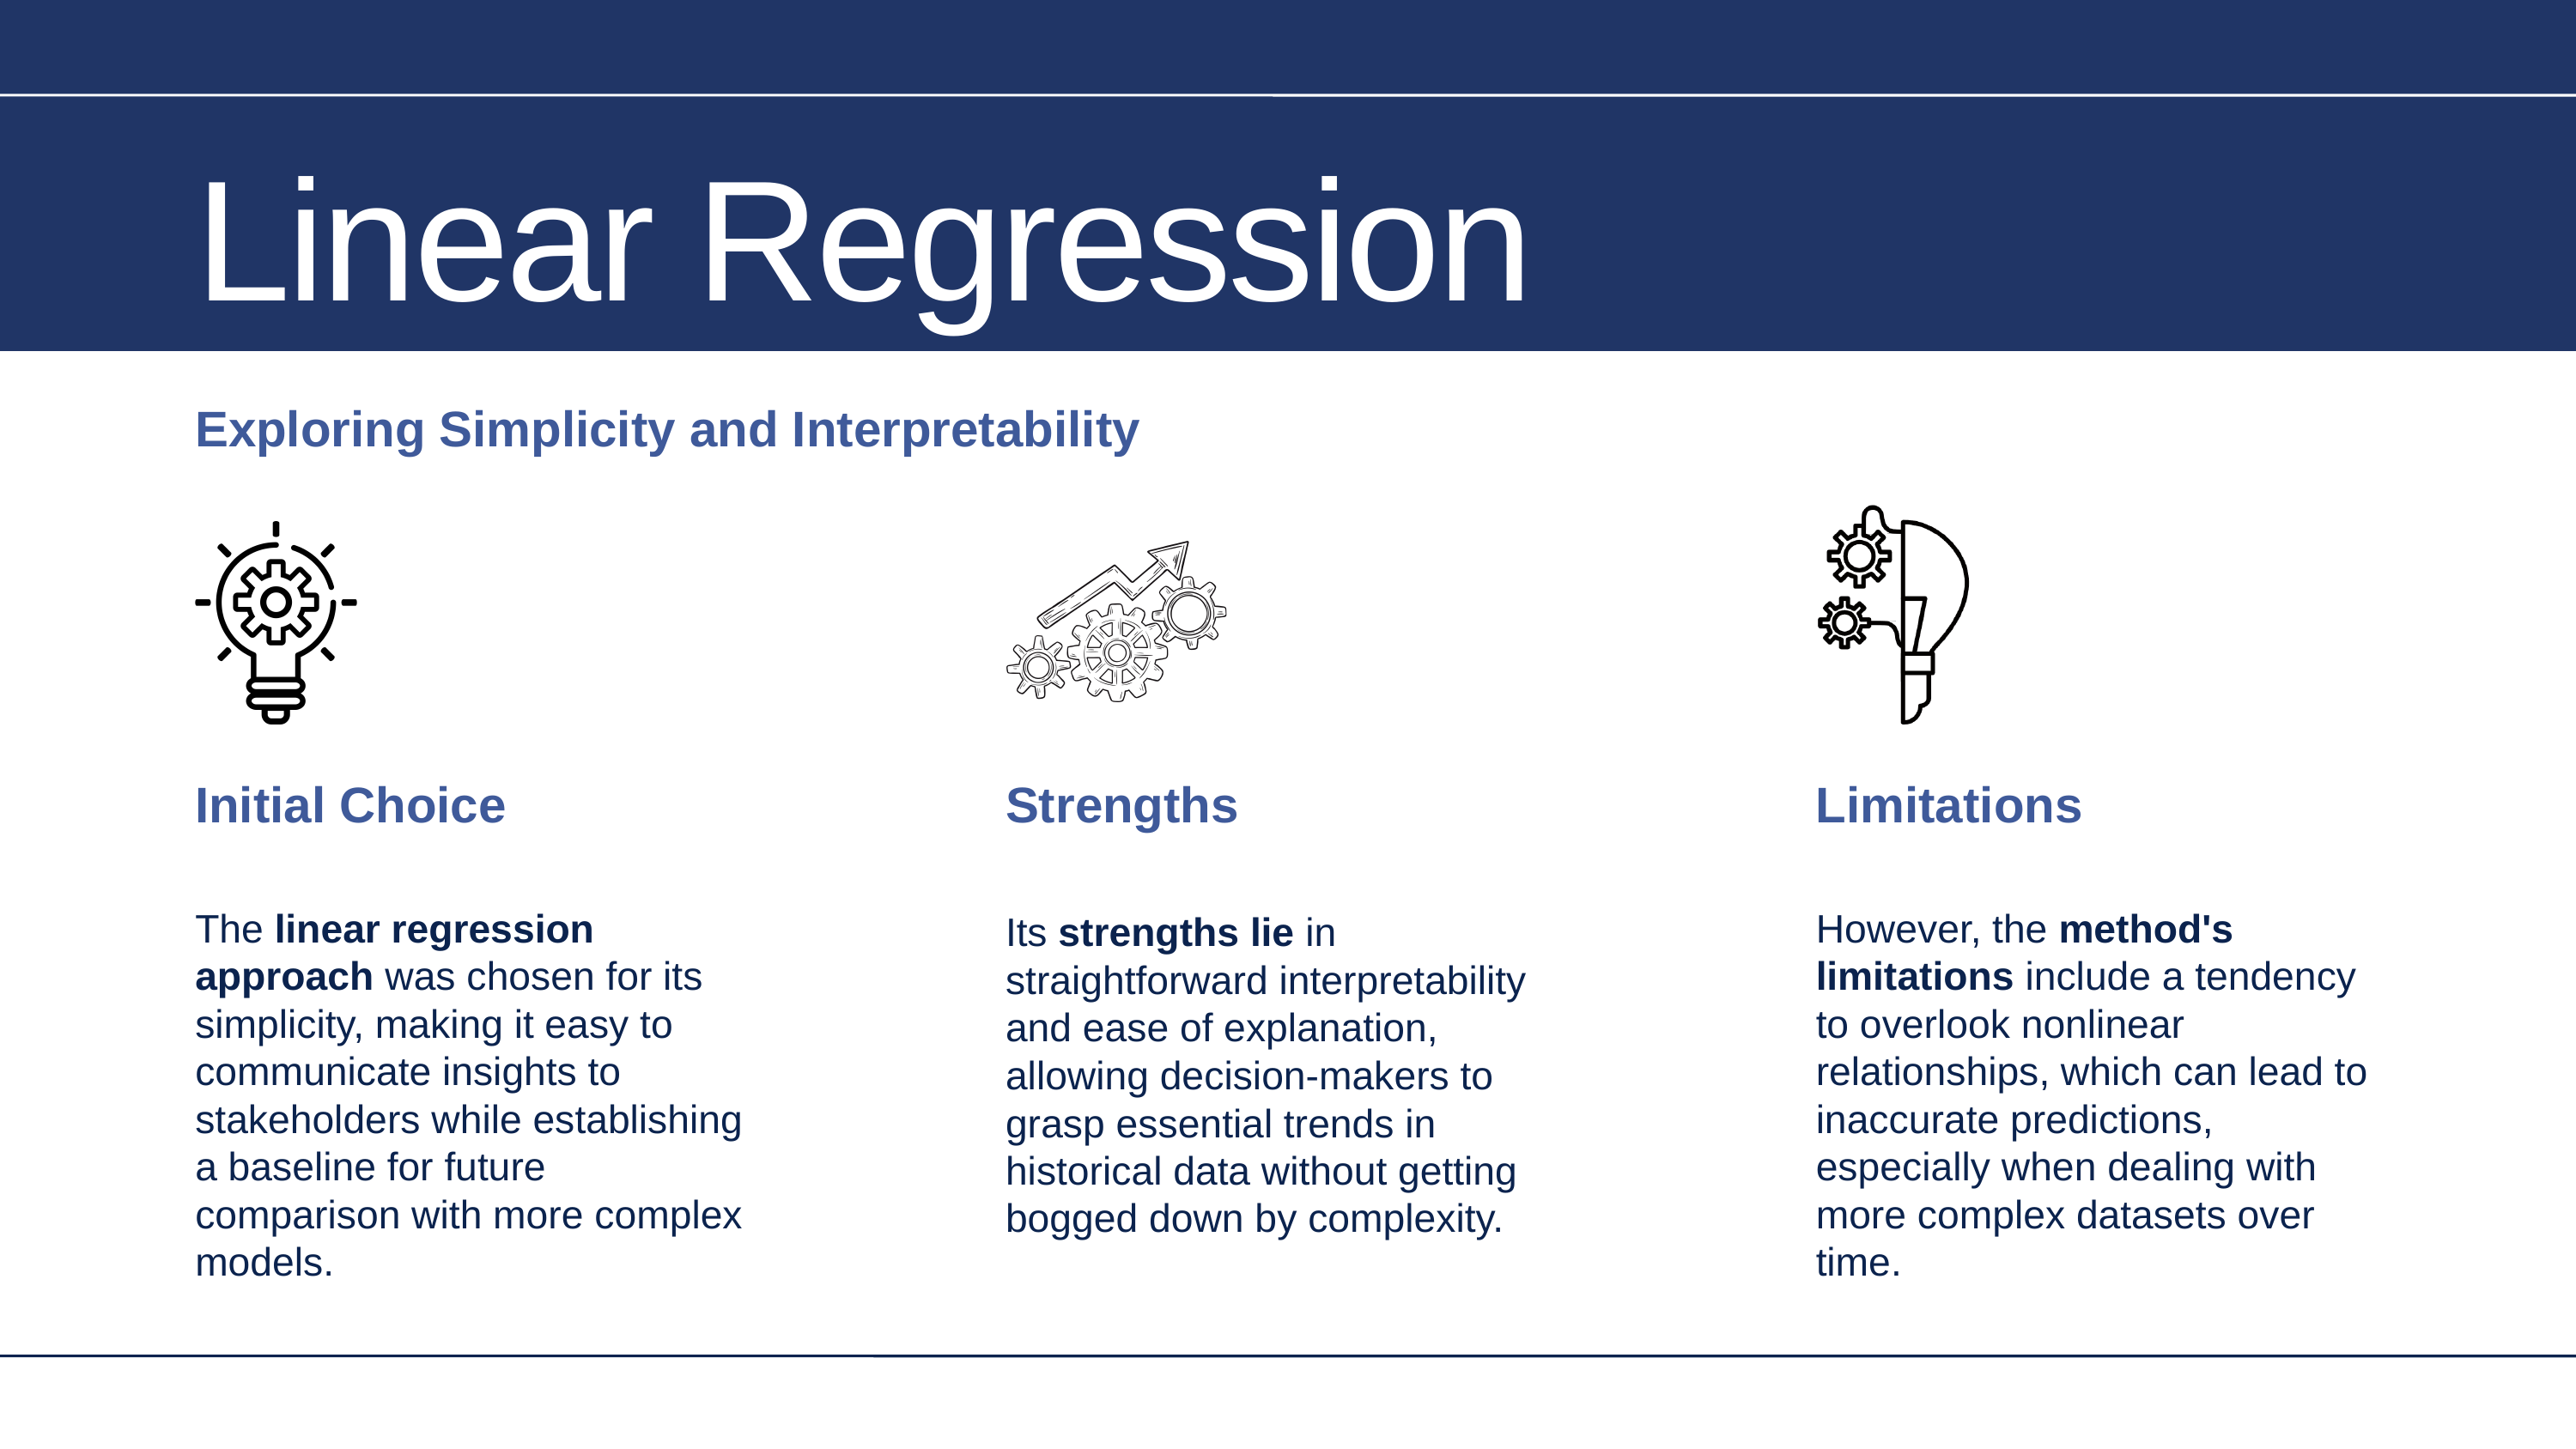

Linear Regression
Exploring Simplicity and Interpretability

Initial Choice
Strengths
Limitations
The linear regression approach was chosen for its simplicity, making it easy to communicate insights to stakeholders while establishing a baseline for future comparison with more complex models.
However, the method's limitations include a tendency to overlook nonlinear relationships, which can lead to inaccurate predictions, especially when dealing with more complex datasets over time.
Its strengths lie in straightforward interpretability and ease of explanation, allowing decision-makers to grasp essential trends in historical data without getting bogged down by complexity.